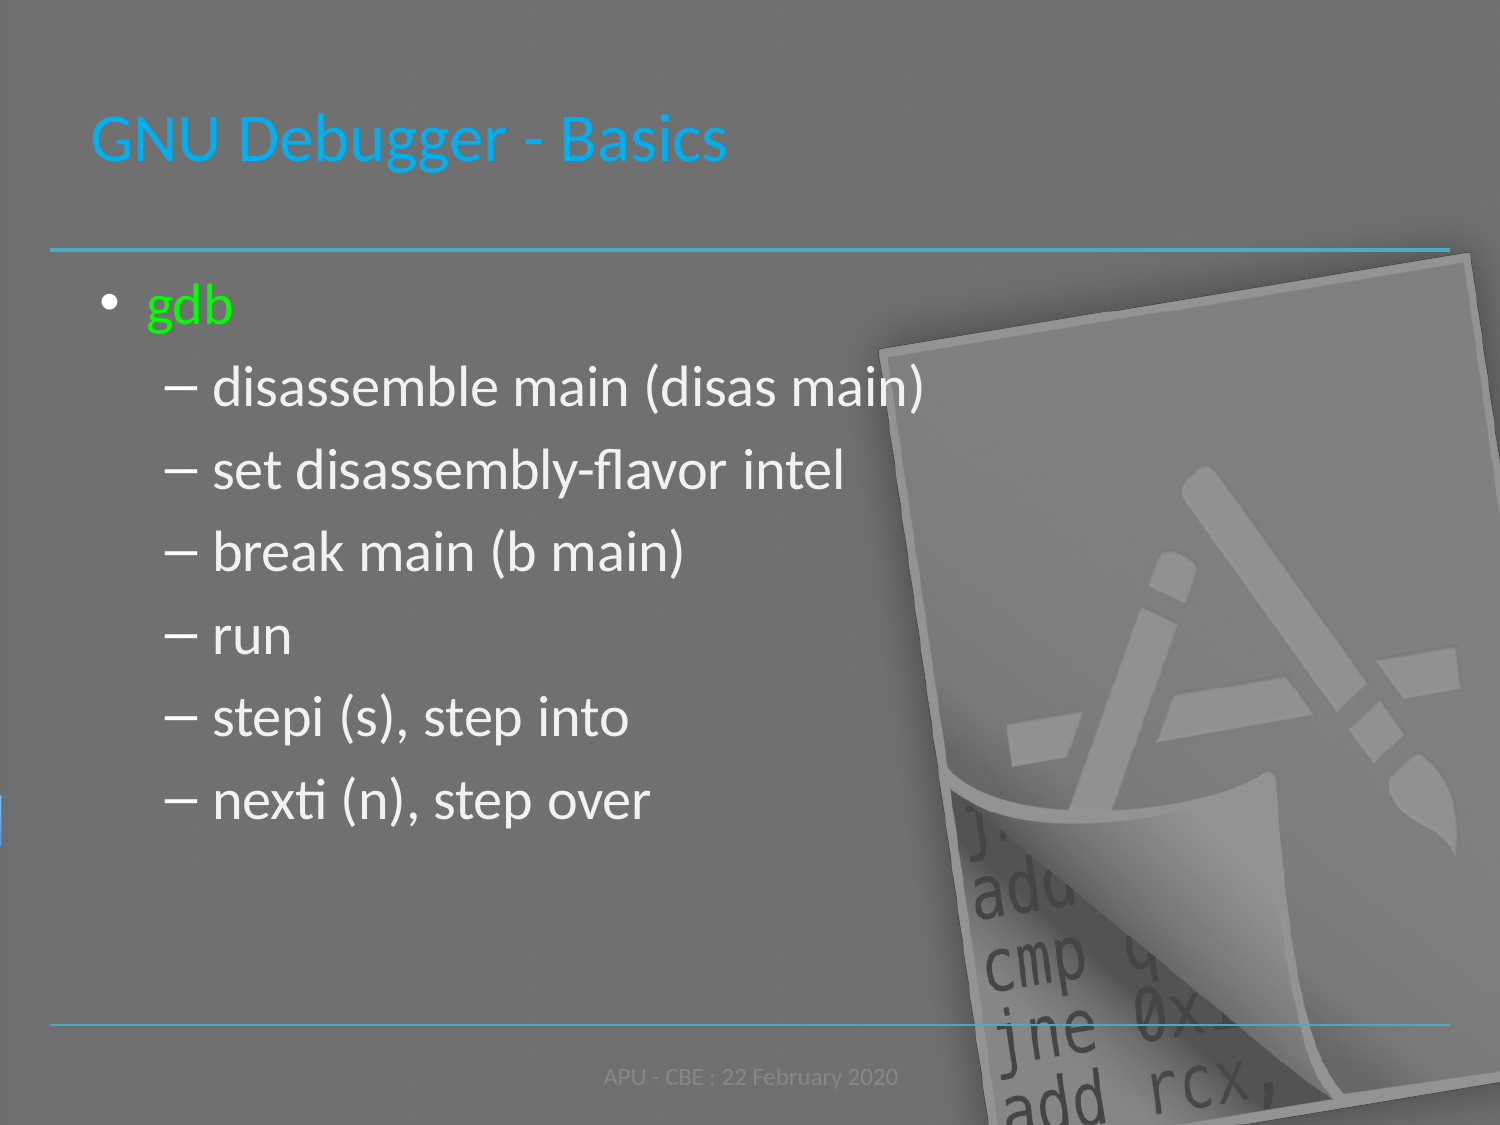

# GNU Debugger - Basics

gdb
disassemble main (disas main)
set disassembly-flavor intel
break main (b main)
run
stepi (s), step into
nexti (n), step over

APU - CBE : 22 February 2020